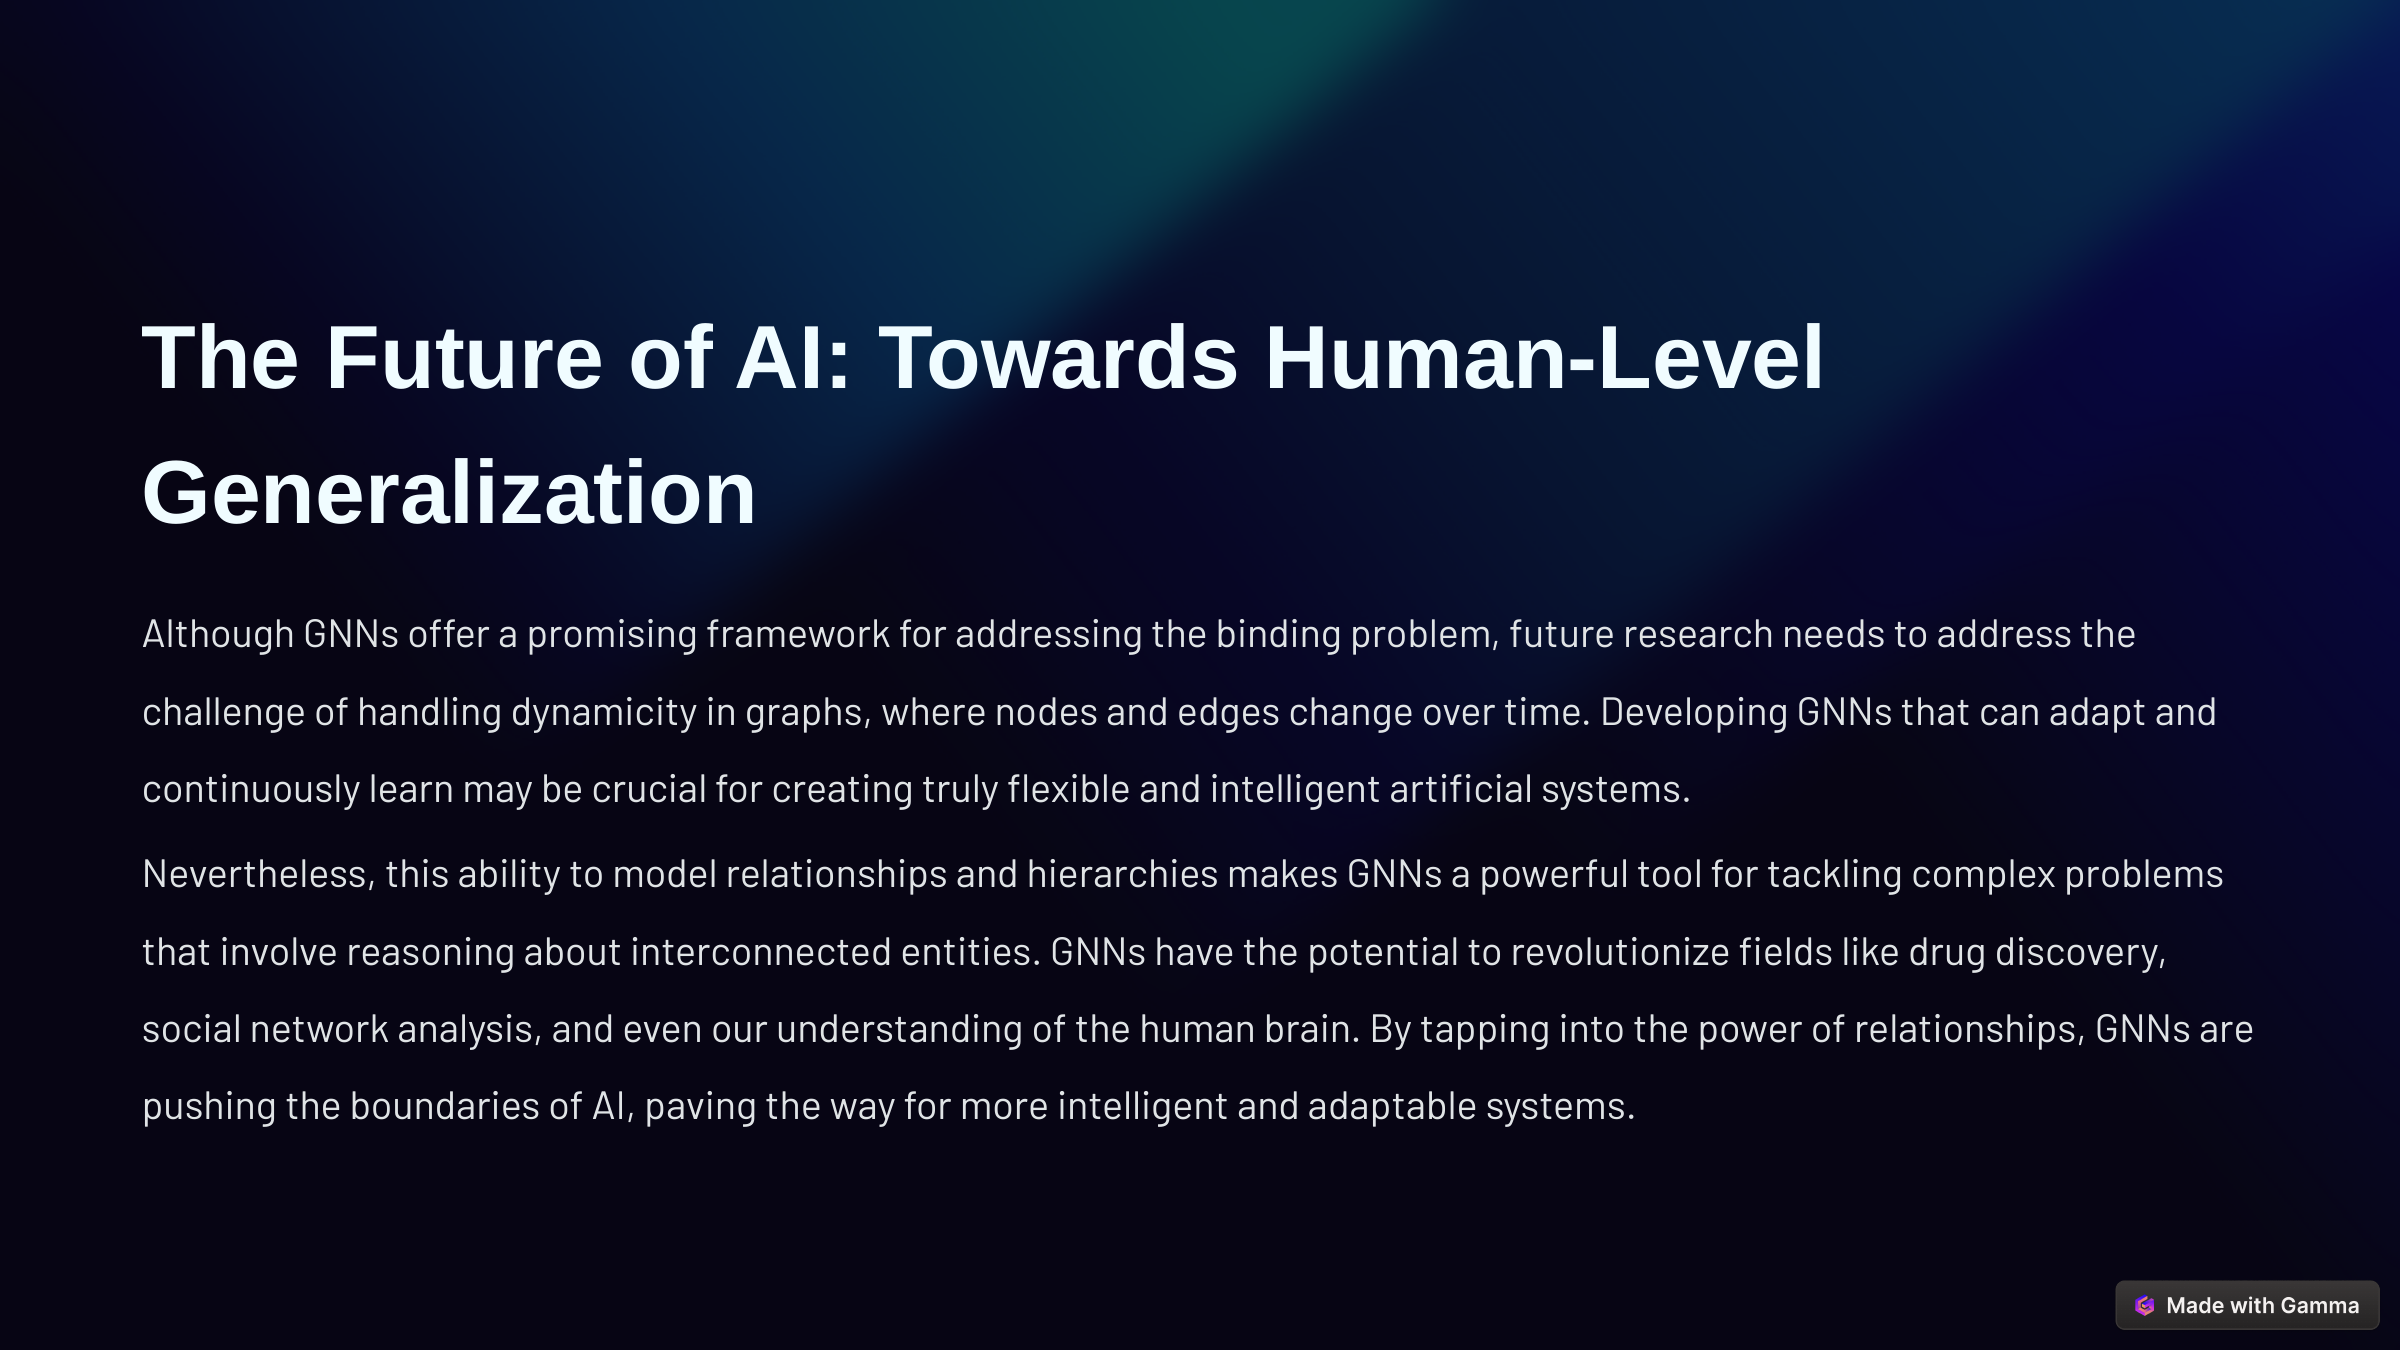

The Future of AI: Towards Human-Level Generalization
Although GNNs offer a promising framework for addressing the binding problem, future research needs to address the challenge of handling dynamicity in graphs, where nodes and edges change over time. Developing GNNs that can adapt and continuously learn may be crucial for creating truly flexible and intelligent artificial systems.
Nevertheless, this ability to model relationships and hierarchies makes GNNs a powerful tool for tackling complex problems that involve reasoning about interconnected entities. GNNs have the potential to revolutionize fields like drug discovery, social network analysis, and even our understanding of the human brain. By tapping into the power of relationships, GNNs are pushing the boundaries of AI, paving the way for more intelligent and adaptable systems.